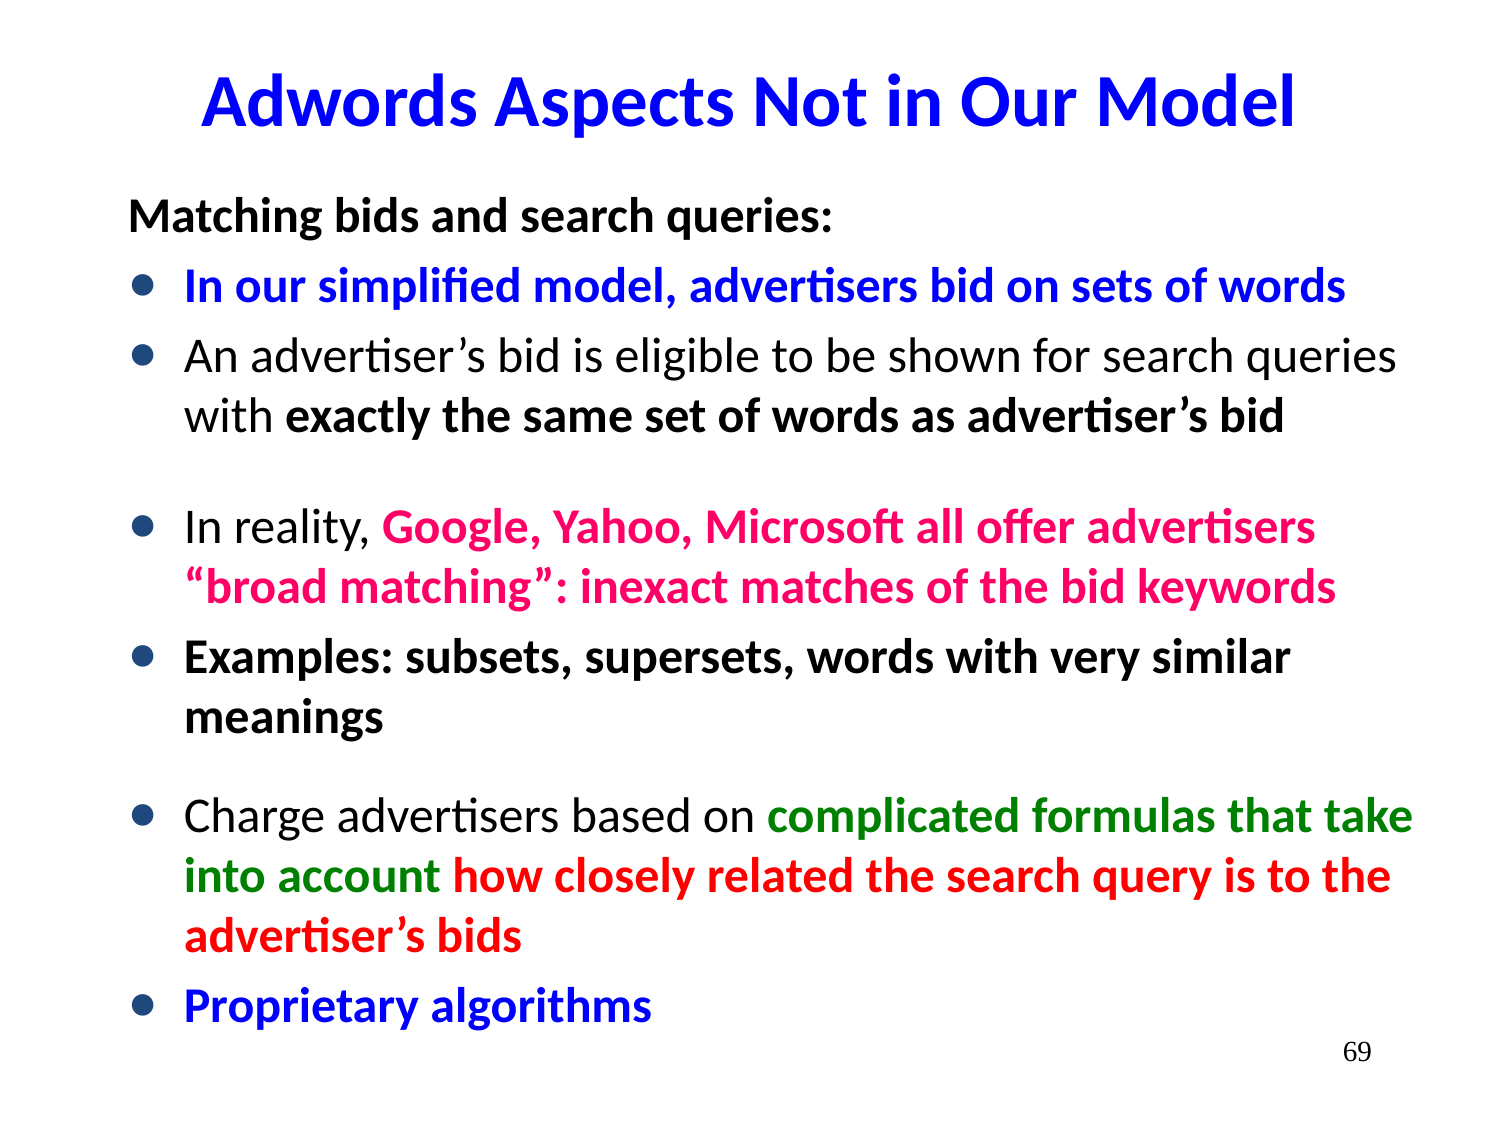

# Adwords Aspects Not in Our Model
Matching bids and search queries:
In our simplified model, advertisers bid on sets of words
An advertiser’s bid is eligible to be shown for search queries with exactly the same set of words as advertiser’s bid

In reality, Google, Yahoo, Microsoft all offer advertisers “broad matching”: inexact matches of the bid keywords
Examples: subsets, supersets, words with very similar meanings

Charge advertisers based on complicated formulas that take into account how closely related the search query is to the advertiser’s bids
Proprietary algorithms
69